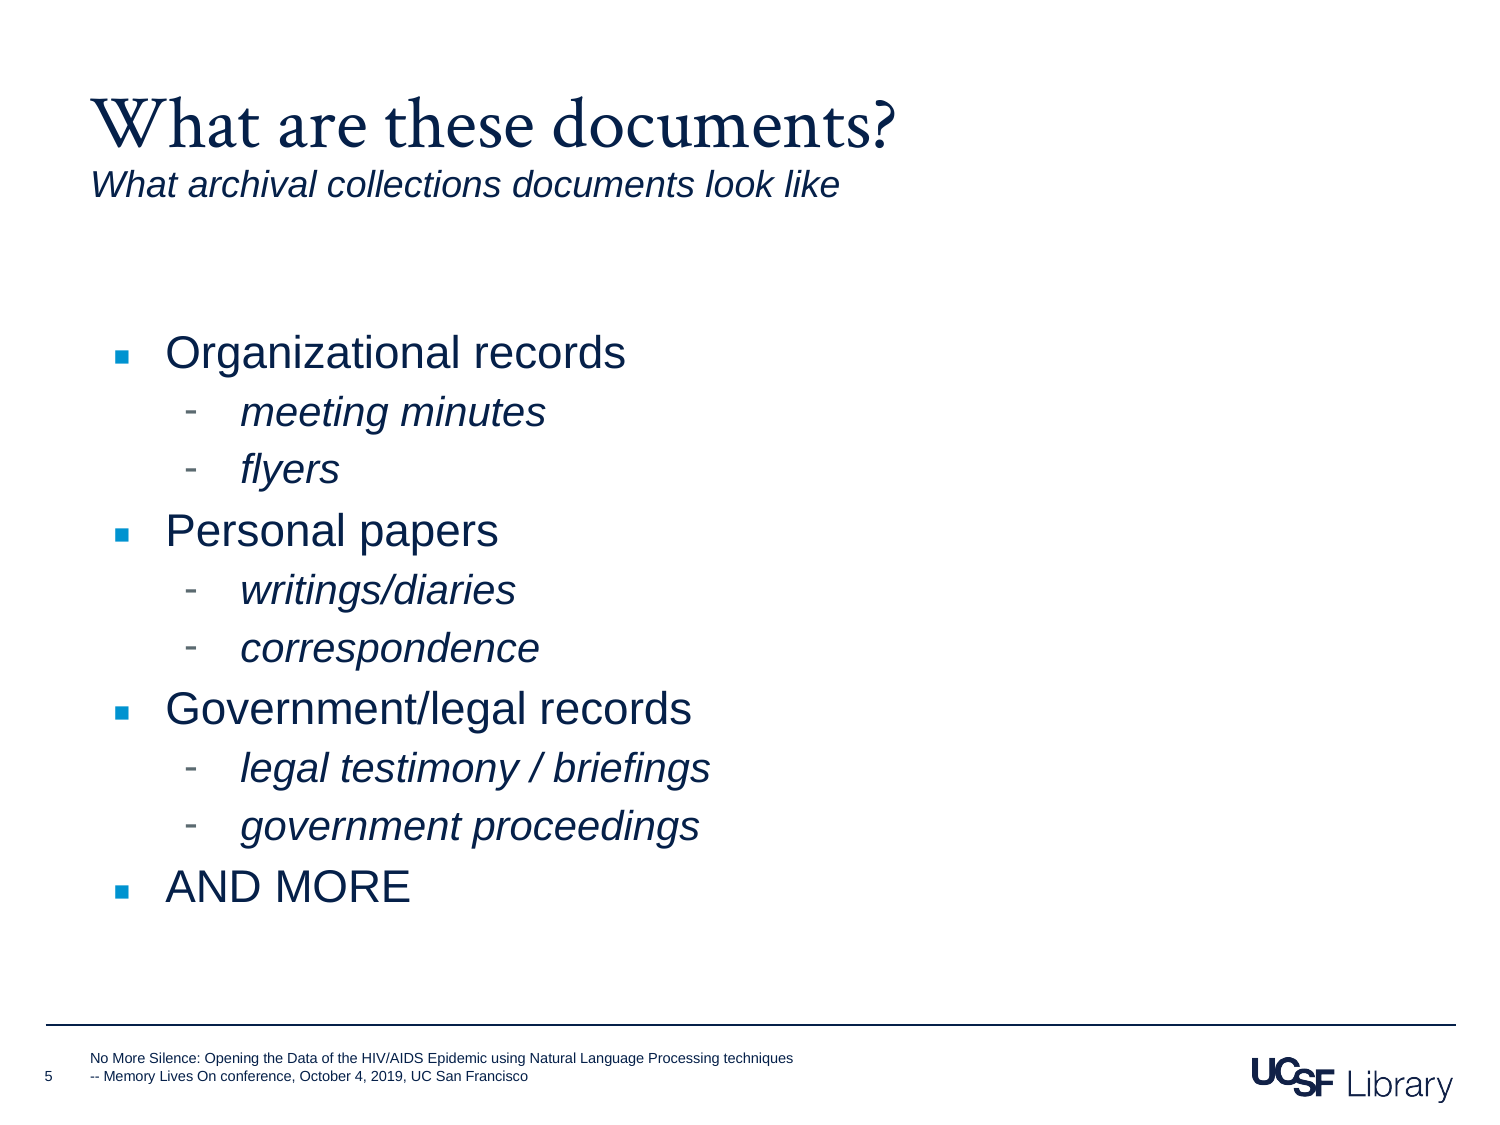

# What are these documents?
What archival collections documents look like
Organizational records
meeting minutes
flyers
Personal papers
writings/diaries
correspondence
Government/legal records
legal testimony / briefings
government proceedings
AND MORE
5
No More Silence: Opening the Data of the HIV/AIDS Epidemic using Natural Language Processing techniques -- Memory Lives On conference, October 4, 2019, UC San Francisco